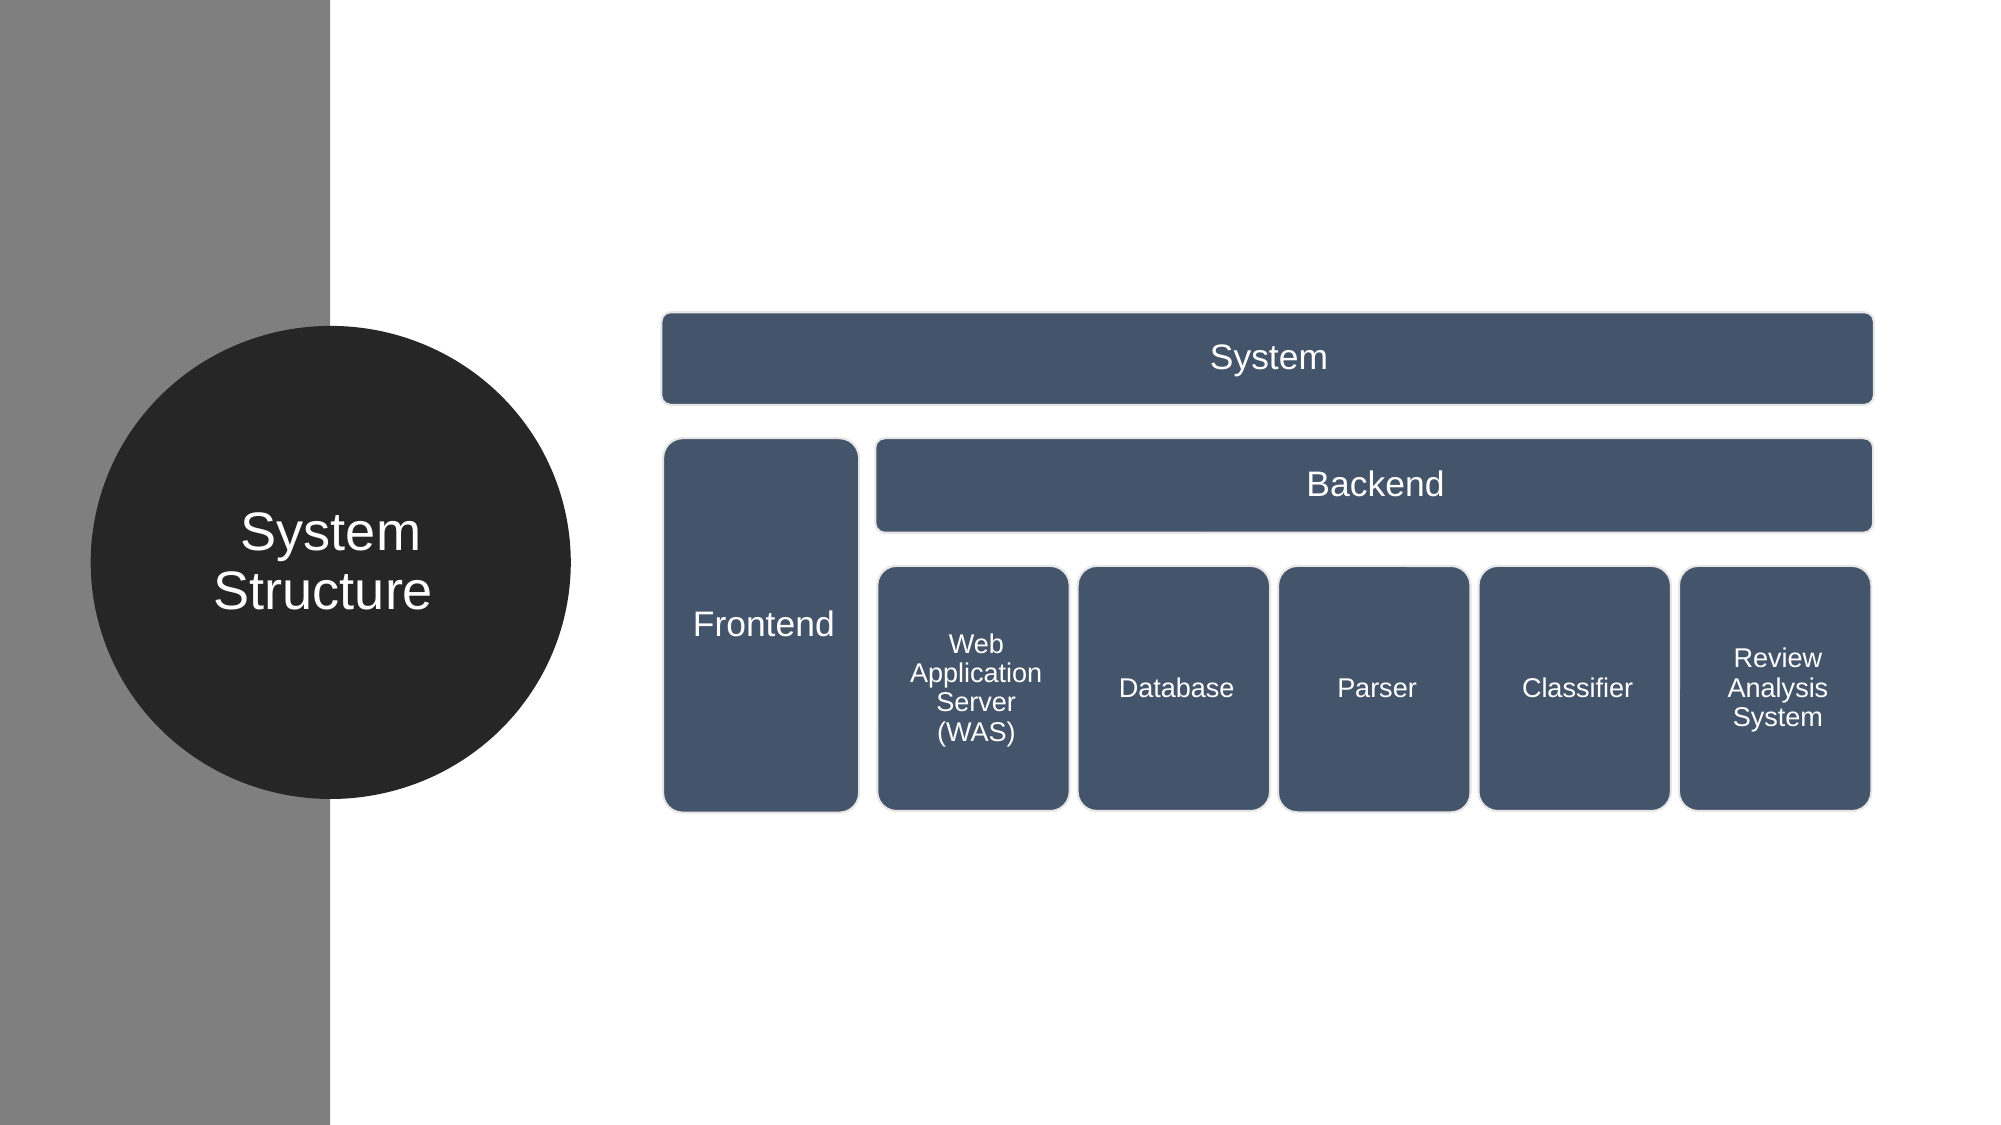

System
Frontend
Backend
Web Application Server (WAS)
Database
Parser
Classifier
Review Analysis System
System Structure